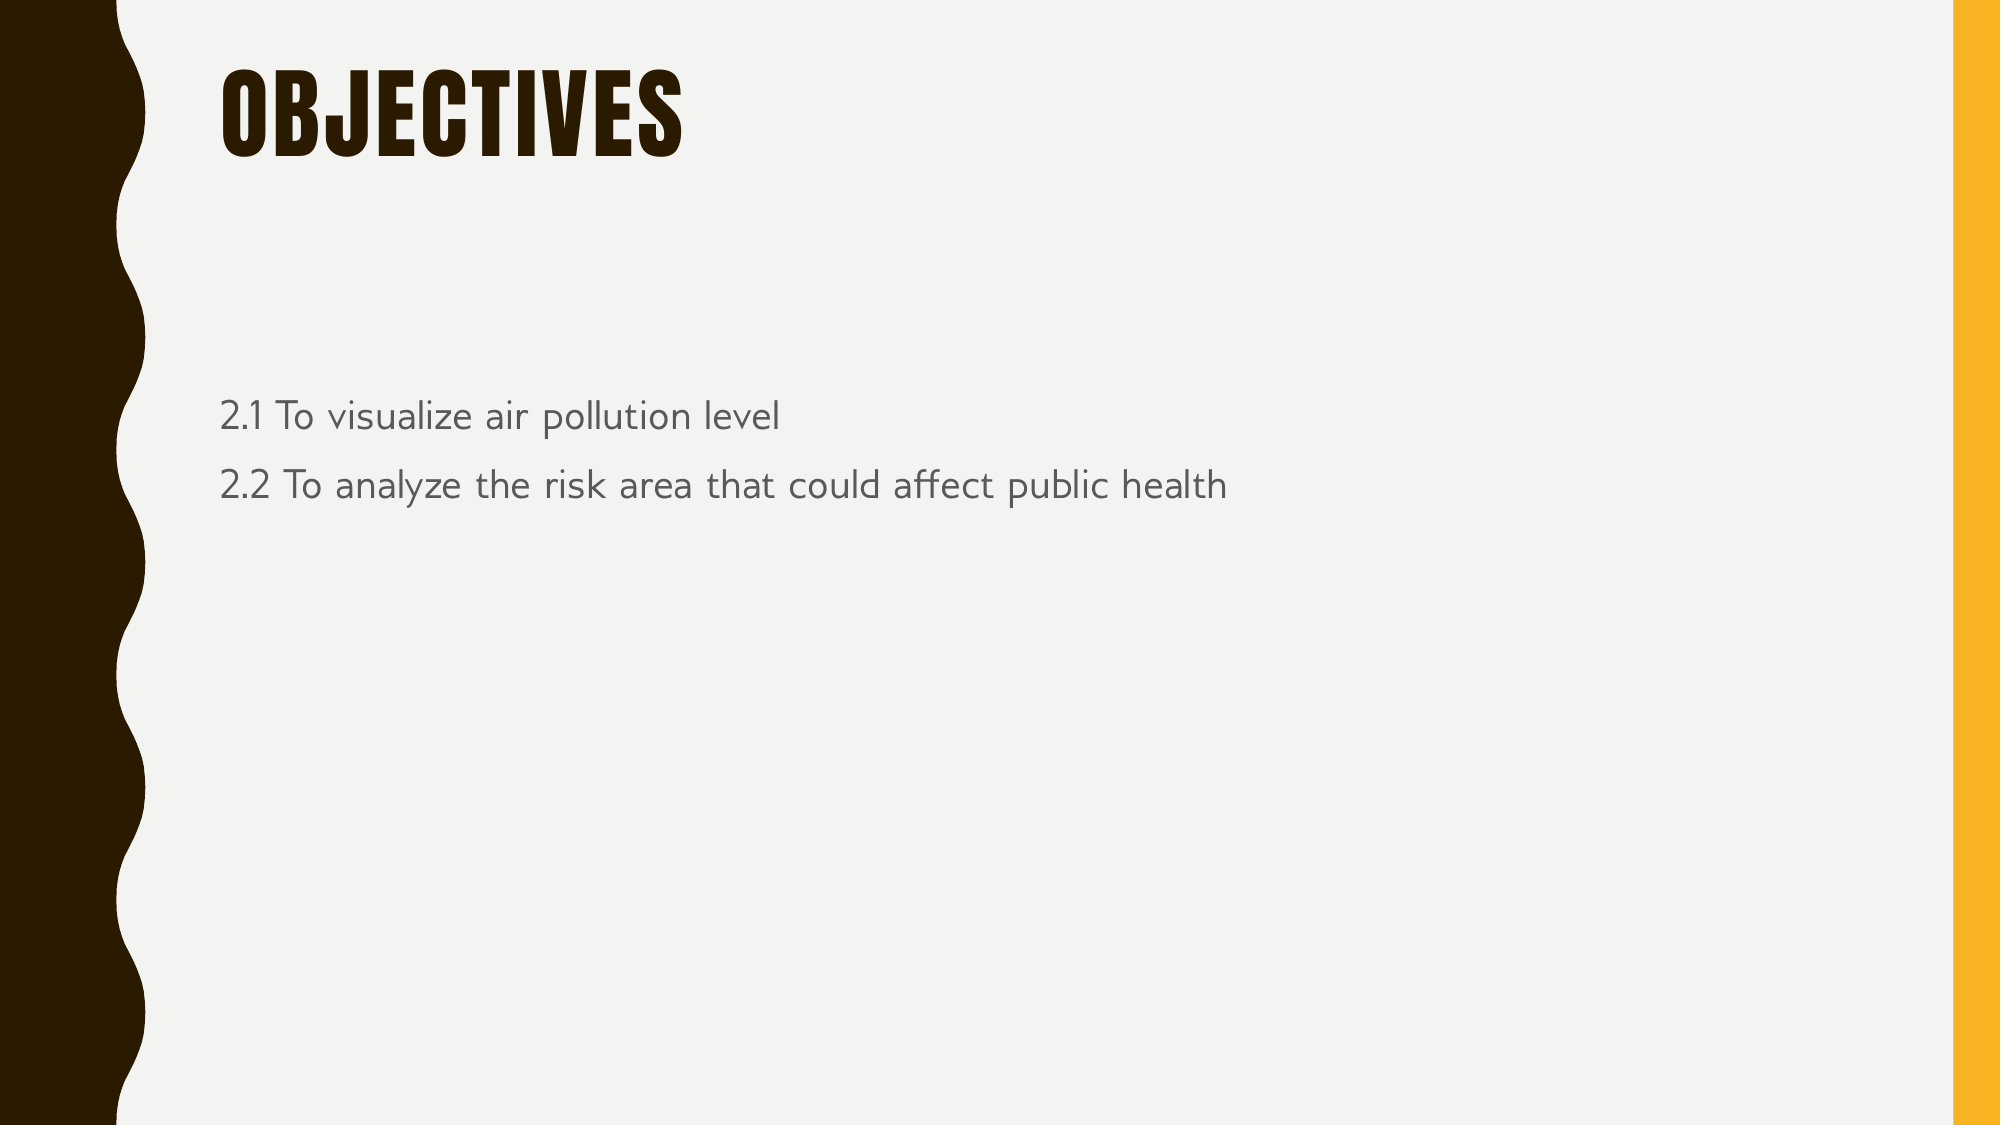

# Objectives
2.1 To visualize air pollution level
2.2 To analyze the risk area that could affect public health